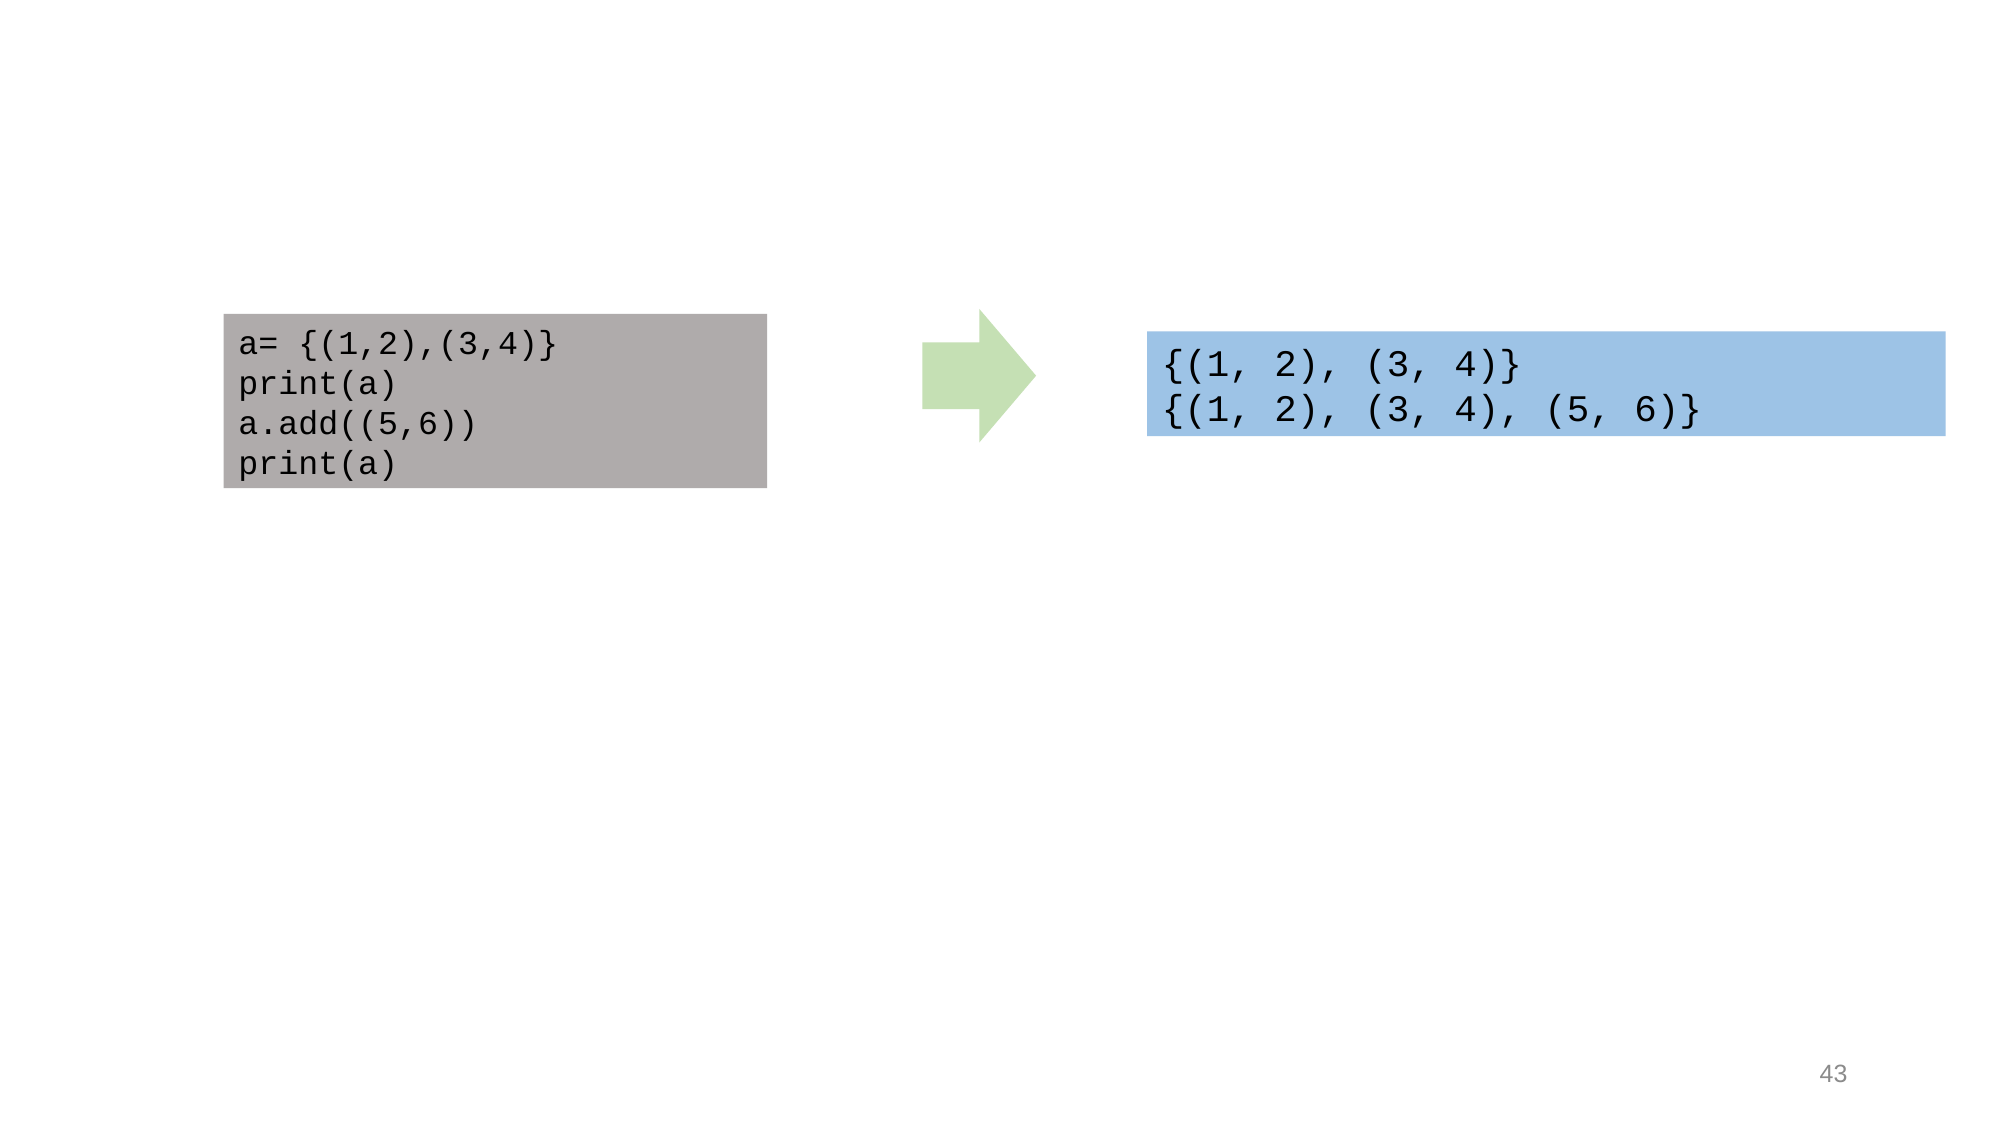

a= {(1,2),(3,4)}
print(a)
a.add((5,6))
print(a)

{(1, 2), (3, 4)}
{(1, 2), (3, 4), (5, 6)}
43